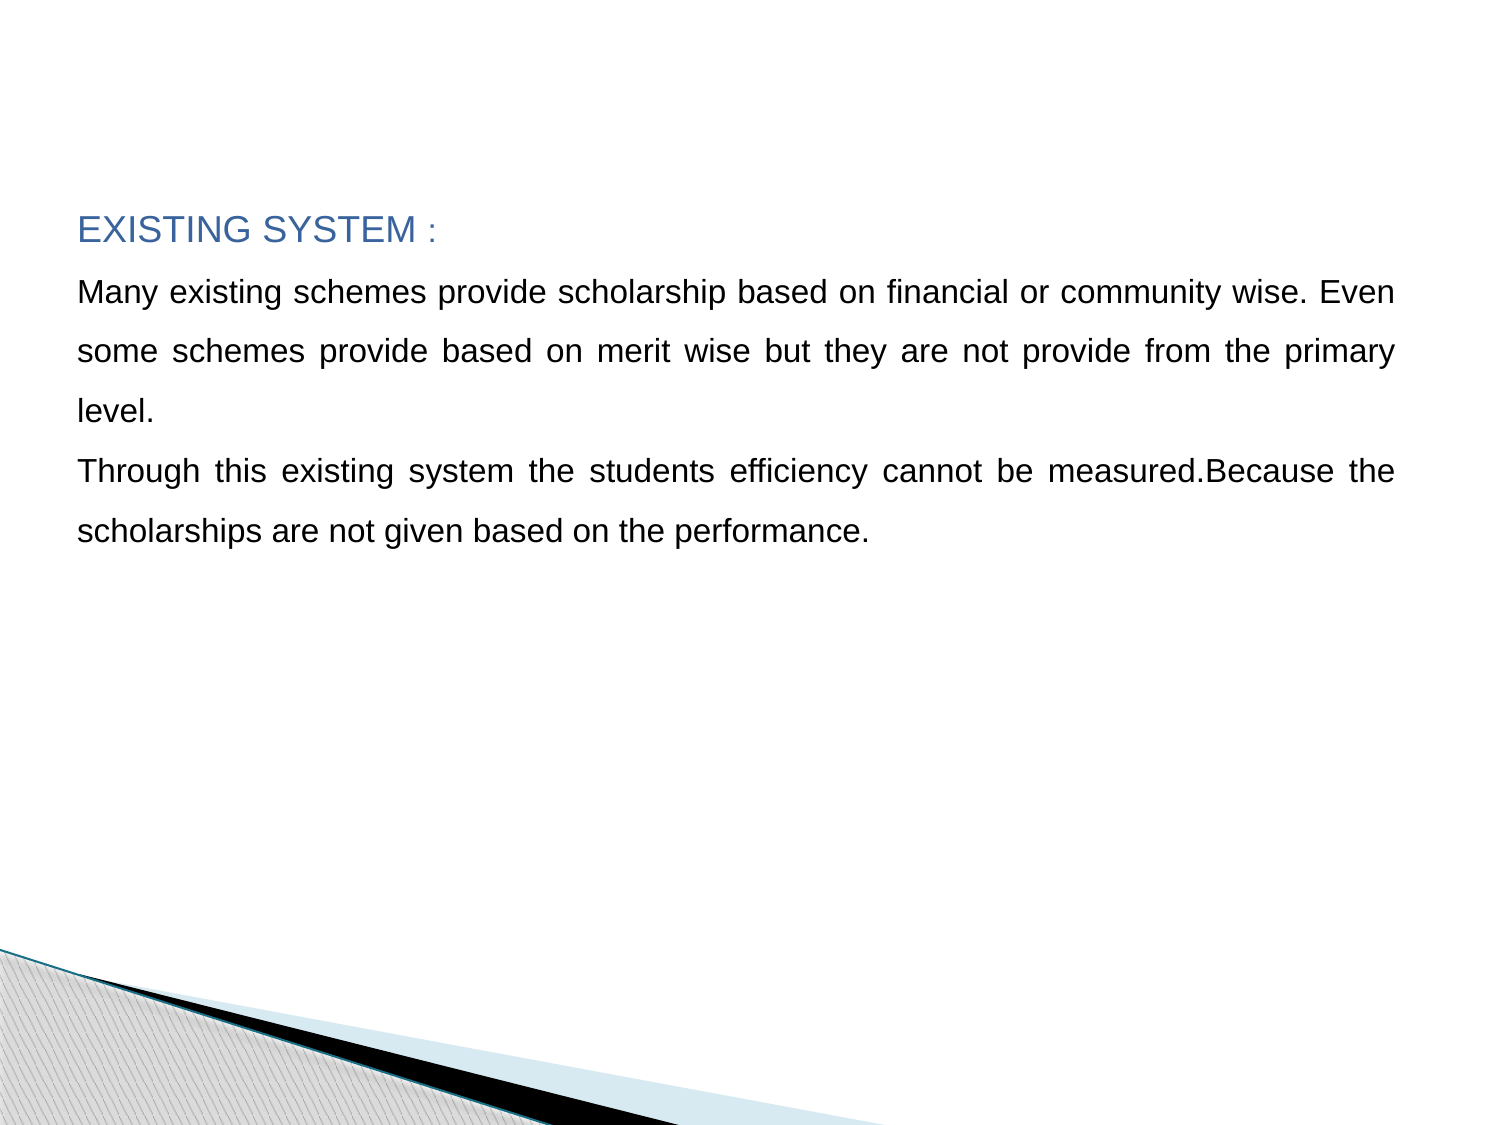

EXISTING SYSTEM :
Many existing schemes provide scholarship based on financial or community wise. Even some schemes provide based on merit wise but they are not provide from the primary level.
Through this existing system the students efficiency cannot be measured.Because the scholarships are not given based on the performance.